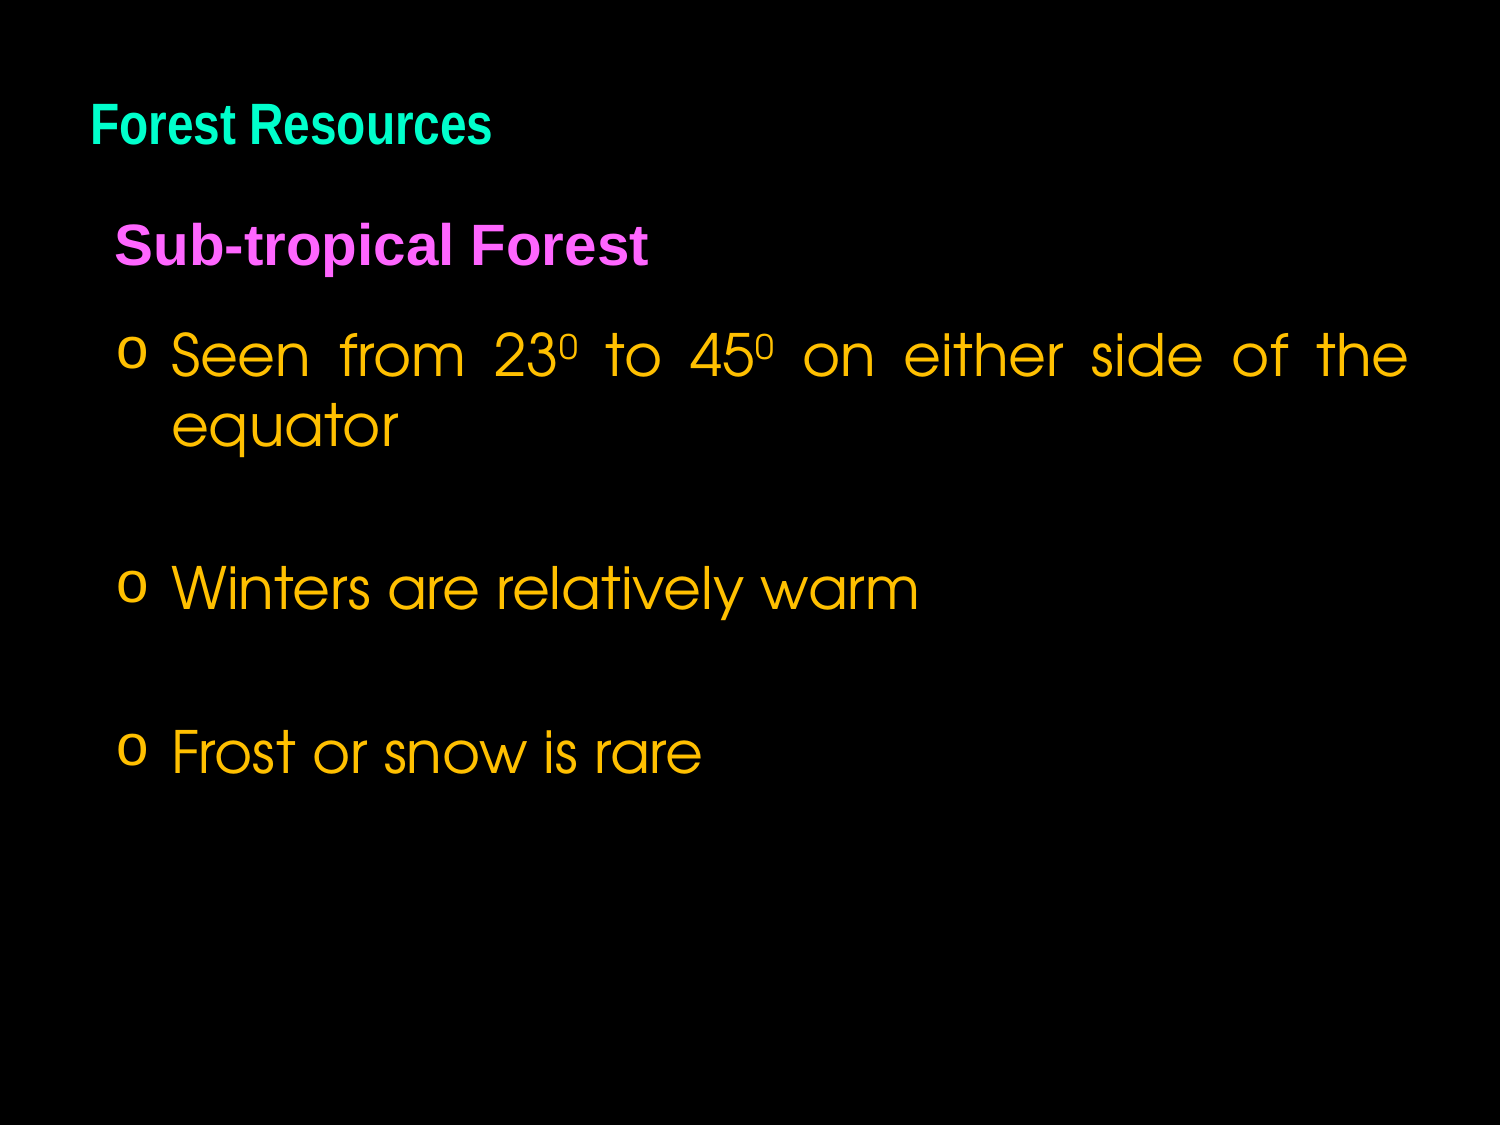

Forest Resources
Sub-tropical Forest

Seen from 230 to 450 on either side of the equator

Winters are relatively warm

Frost or snow is rare